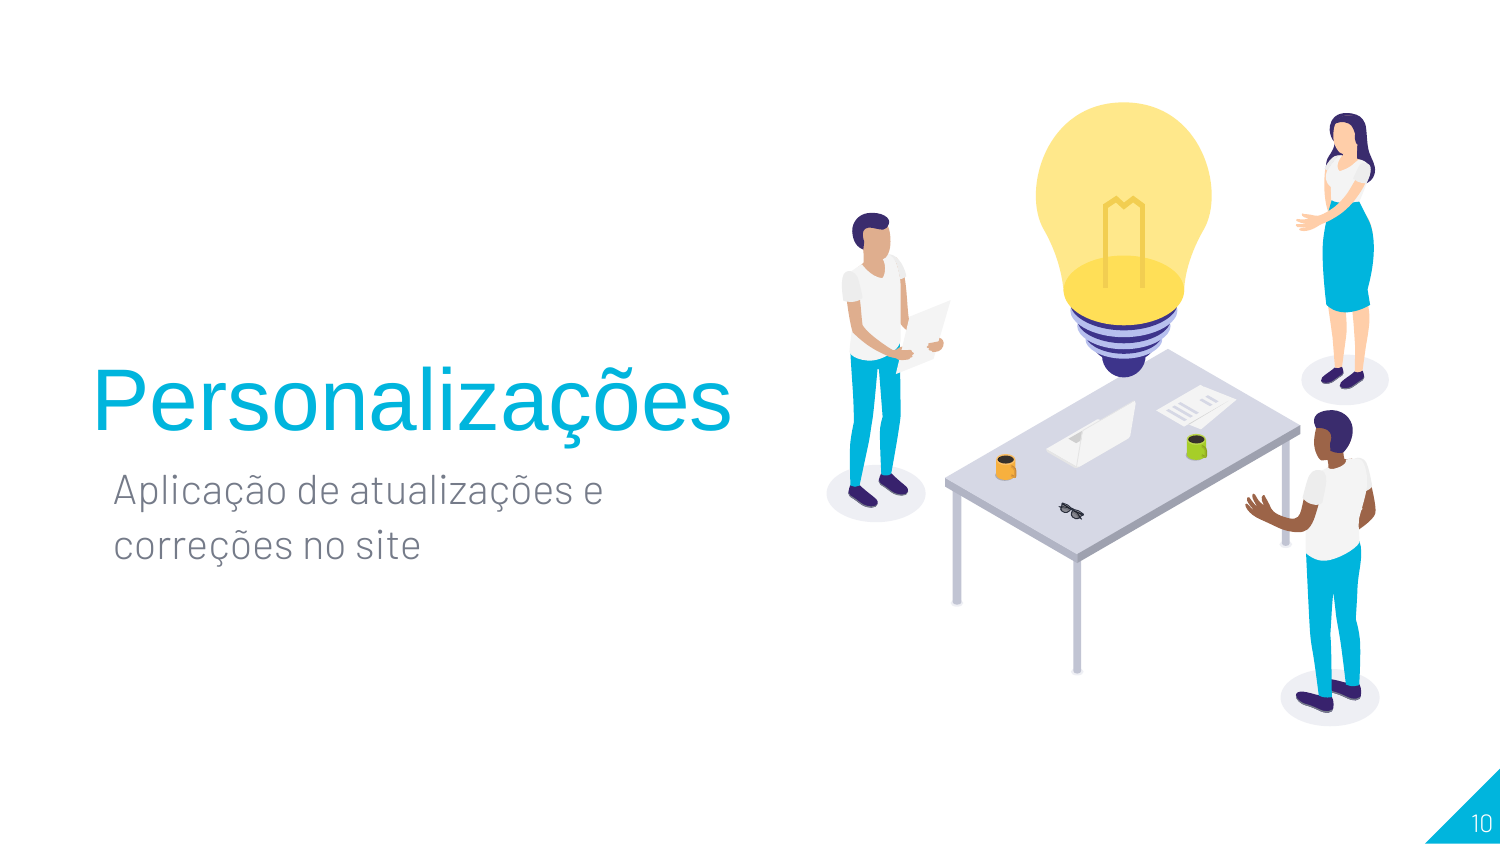

Personalizações
Aplicação de atualizações e correções no site
10